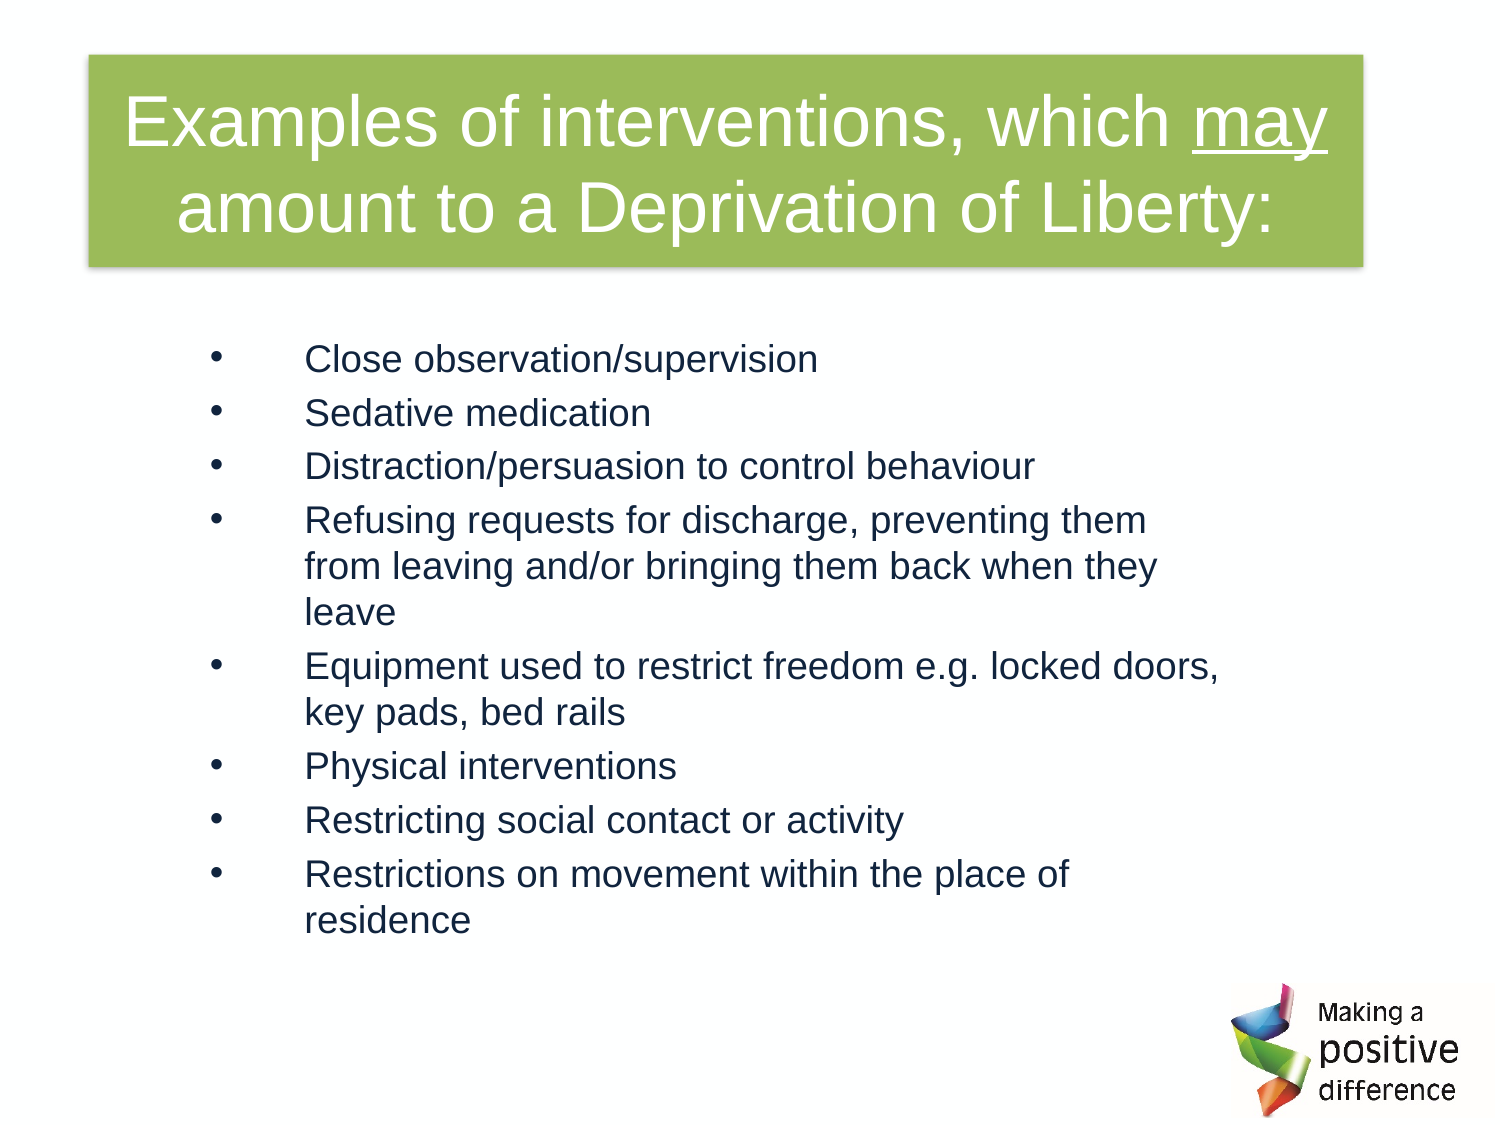

# Examples of interventions, which may amount to a Deprivation of Liberty:
Close observation/supervision
Sedative medication
Distraction/persuasion to control behaviour
Refusing requests for discharge, preventing them from leaving and/or bringing them back when they leave
Equipment used to restrict freedom e.g. locked doors, key pads, bed rails
Physical interventions
Restricting social contact or activity
Restrictions on movement within the place of residence